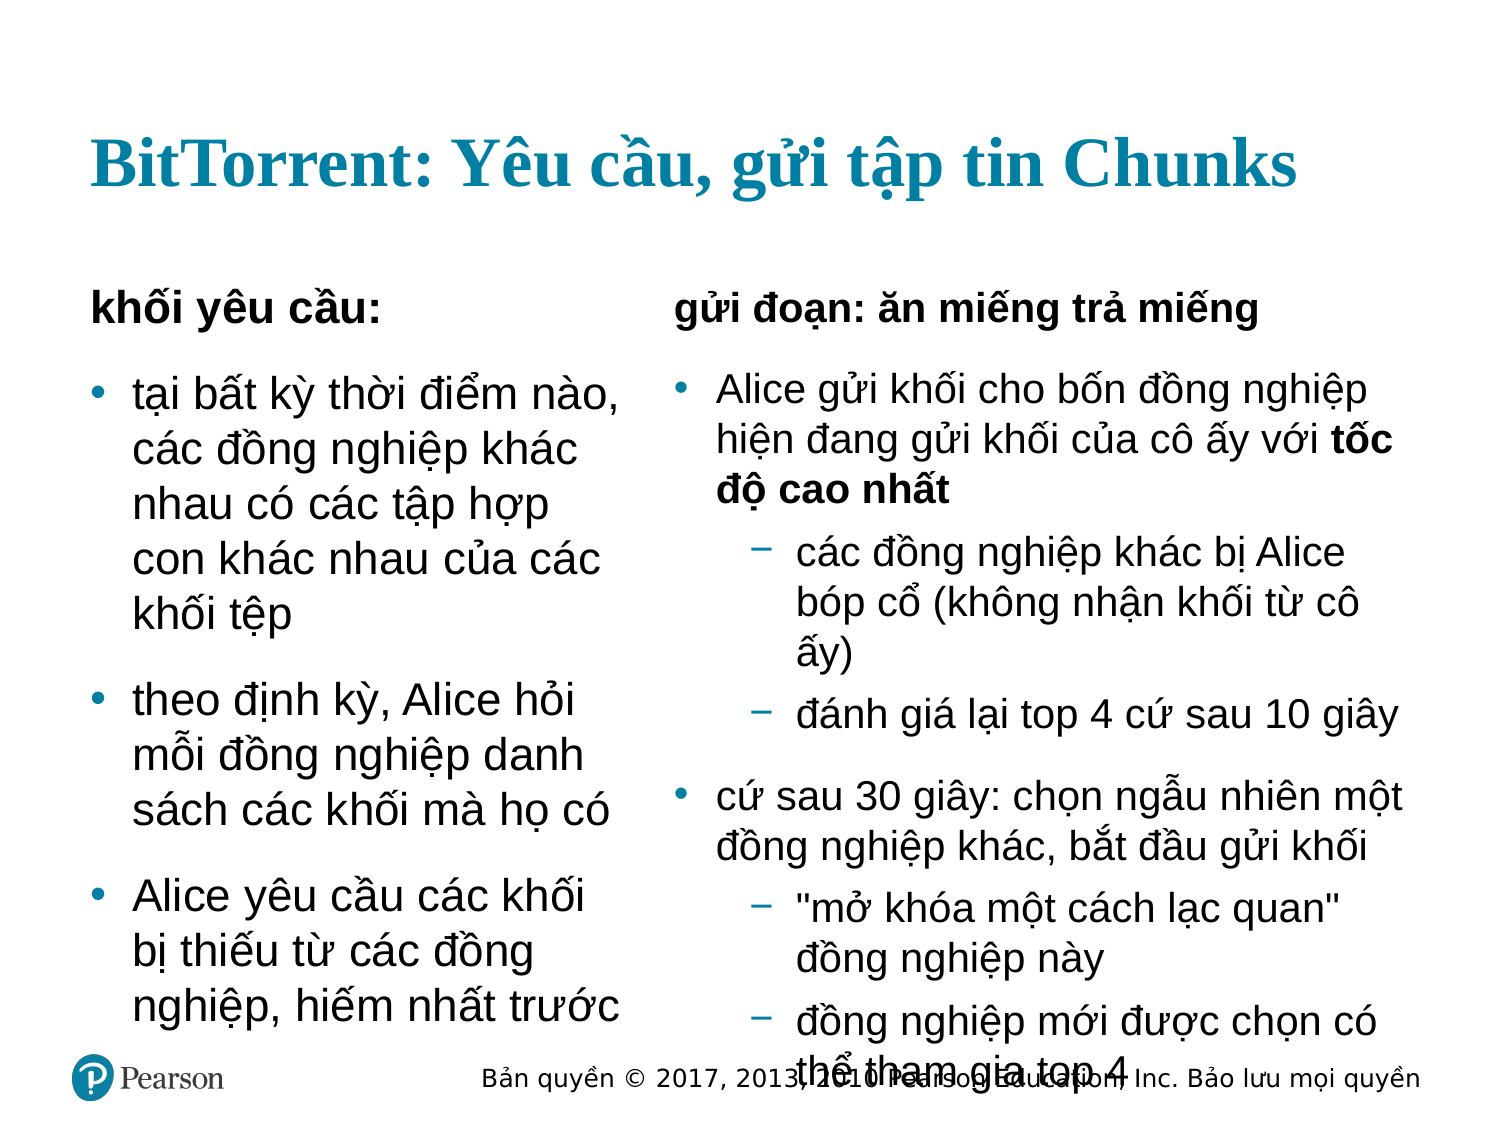

# BitTorrent: Yêu cầu, gửi tập tin Chunks
khối yêu cầu:
tại bất kỳ thời điểm nào, các đồng nghiệp khác nhau có các tập hợp con khác nhau của các khối tệp
theo định kỳ, Alice hỏi mỗi đồng nghiệp danh sách các khối mà họ có
Alice yêu cầu các khối bị thiếu từ các đồng nghiệp, hiếm nhất trước
gửi đoạn: ăn miếng trả miếng
Alice gửi khối cho bốn đồng nghiệp hiện đang gửi khối của cô ấy với tốc độ cao nhất
các đồng nghiệp khác bị Alice bóp cổ (không nhận khối từ cô ấy)
đánh giá lại top 4 cứ sau 10 giây
cứ sau 30 giây: chọn ngẫu nhiên một đồng nghiệp khác, bắt đầu gửi khối
"mở khóa một cách lạc quan" đồng nghiệp này
đồng nghiệp mới được chọn có thể tham gia top 4